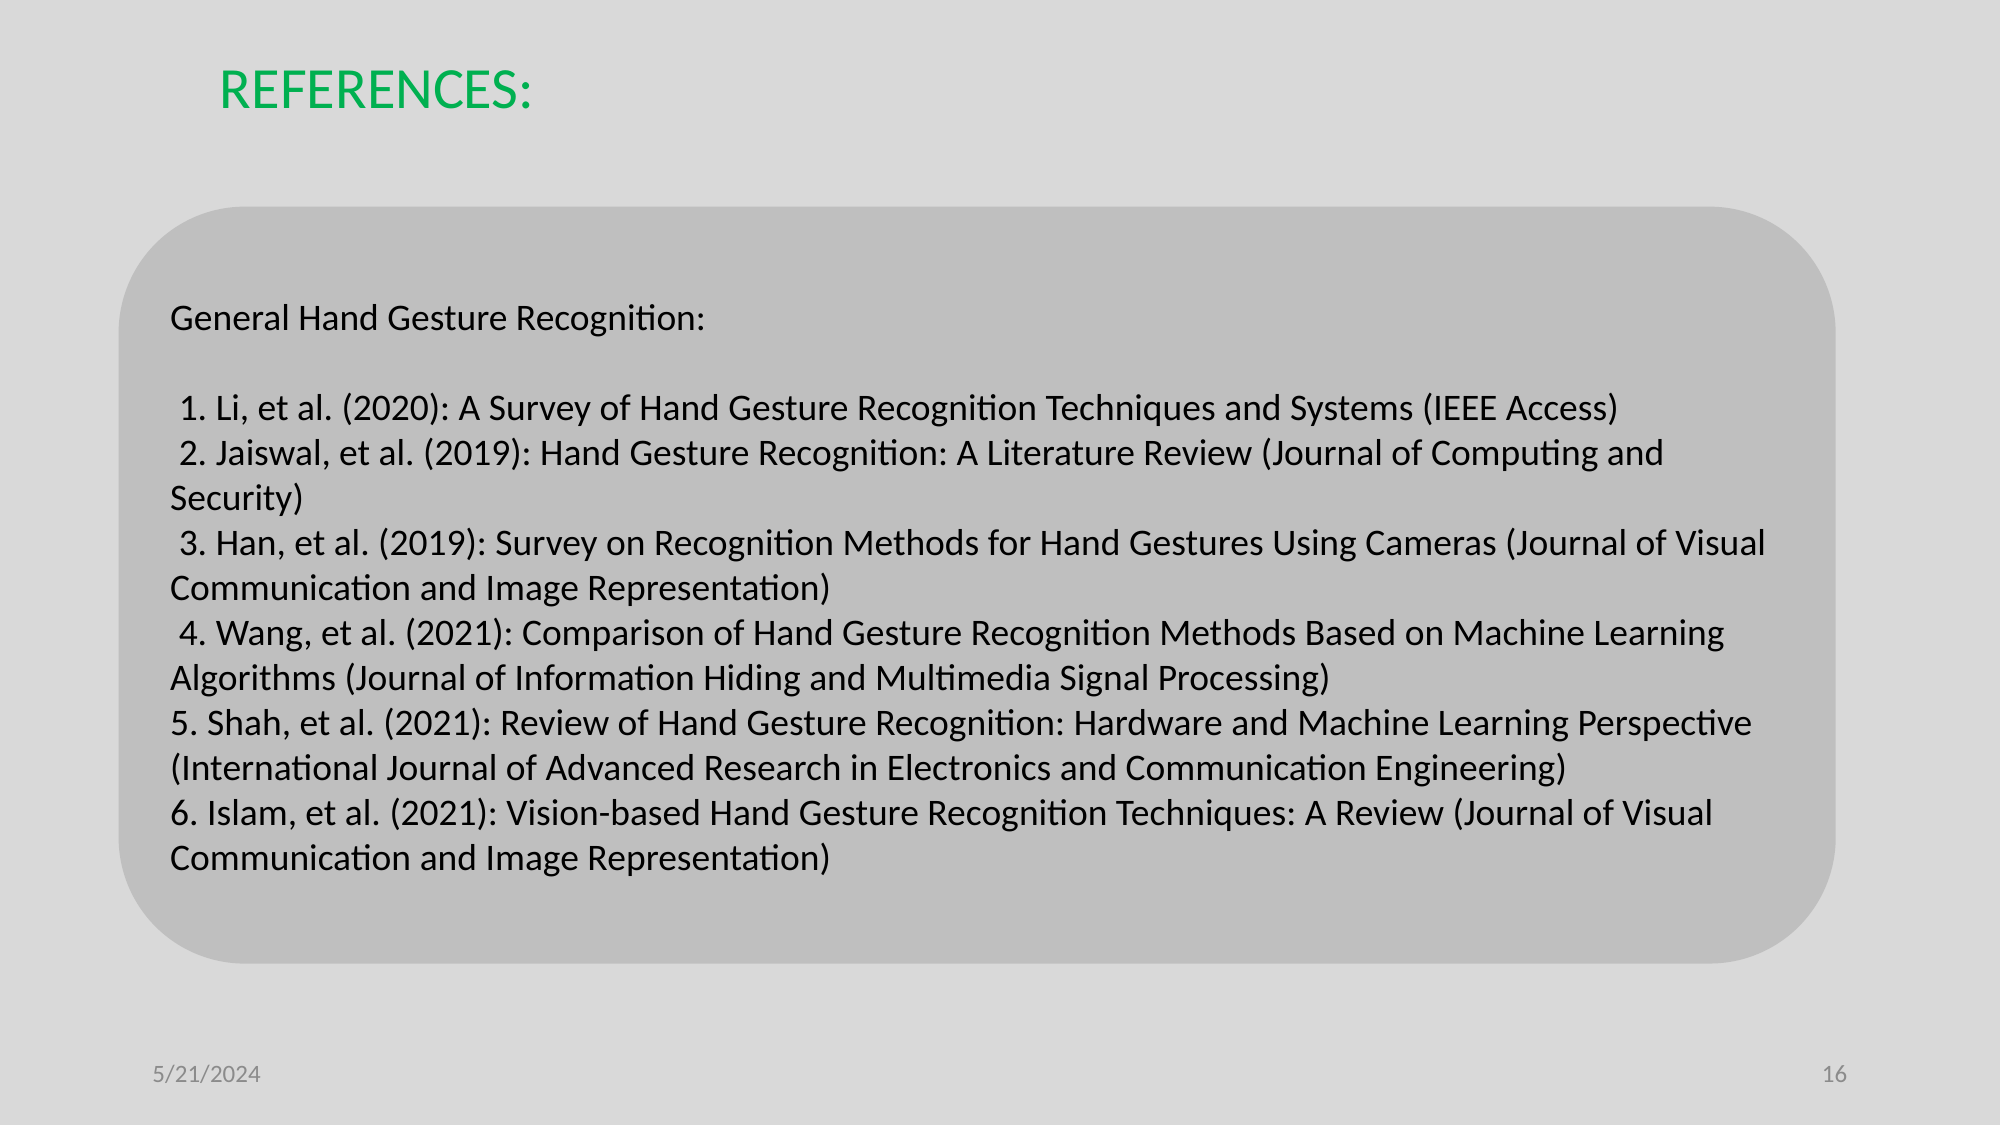

REFERENCES:
General Hand Gesture Recognition:

 1. Li, et al. (2020): A Survey of Hand Gesture Recognition Techniques and Systems (IEEE Access)
 2. Jaiswal, et al. (2019): Hand Gesture Recognition: A Literature Review (Journal of Computing and Security)
 3. Han, et al. (2019): Survey on Recognition Methods for Hand Gestures Using Cameras (Journal of Visual Communication and Image Representation)
 4. Wang, et al. (2021): Comparison of Hand Gesture Recognition Methods Based on Machine Learning Algorithms (Journal of Information Hiding and Multimedia Signal Processing)
5. Shah, et al. (2021): Review of Hand Gesture Recognition: Hardware and Machine Learning Perspective (International Journal of Advanced Research in Electronics and Communication Engineering)
6. Islam, et al. (2021): Vision-based Hand Gesture Recognition Techniques: A Review (Journal of Visual Communication and Image Representation)
5/21/2024
16